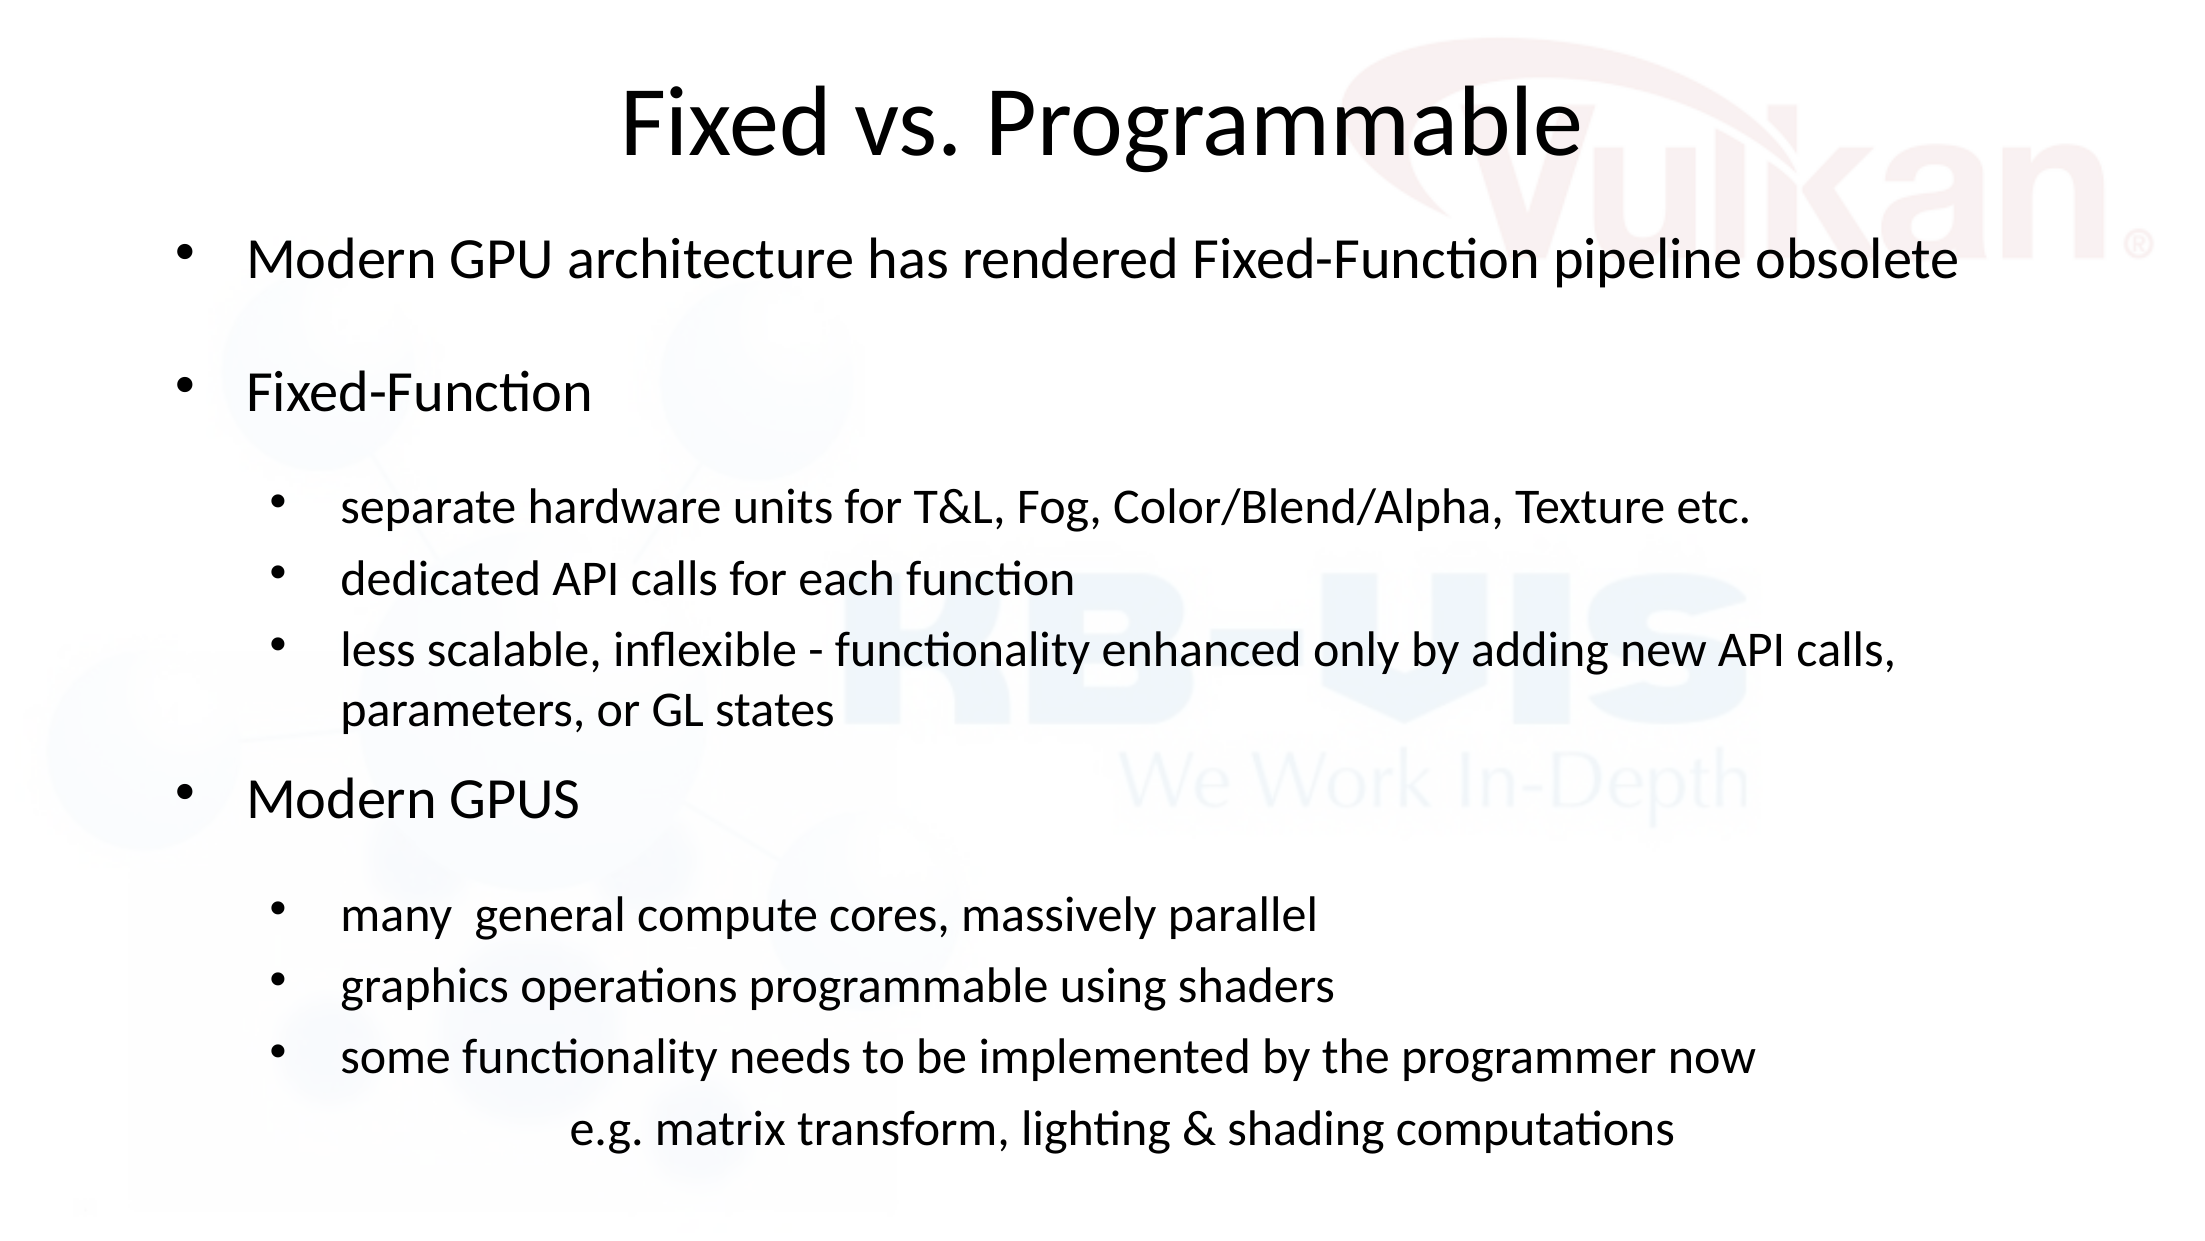

# Fixed vs. Programmable
Modern GPU architecture has rendered Fixed-Function pipeline obsolete
Fixed-Function
separate hardware units for T&L, Fog, Color/Blend/Alpha, Texture etc.
dedicated API calls for each function
less scalable, inflexible - functionality enhanced only by adding new API calls, parameters, or GL states
Modern GPUS
many  general compute cores, massively parallel
graphics operations programmable using shaders
some functionality needs to be implemented by the programmer now
		e.g. matrix transform, lighting & shading computations